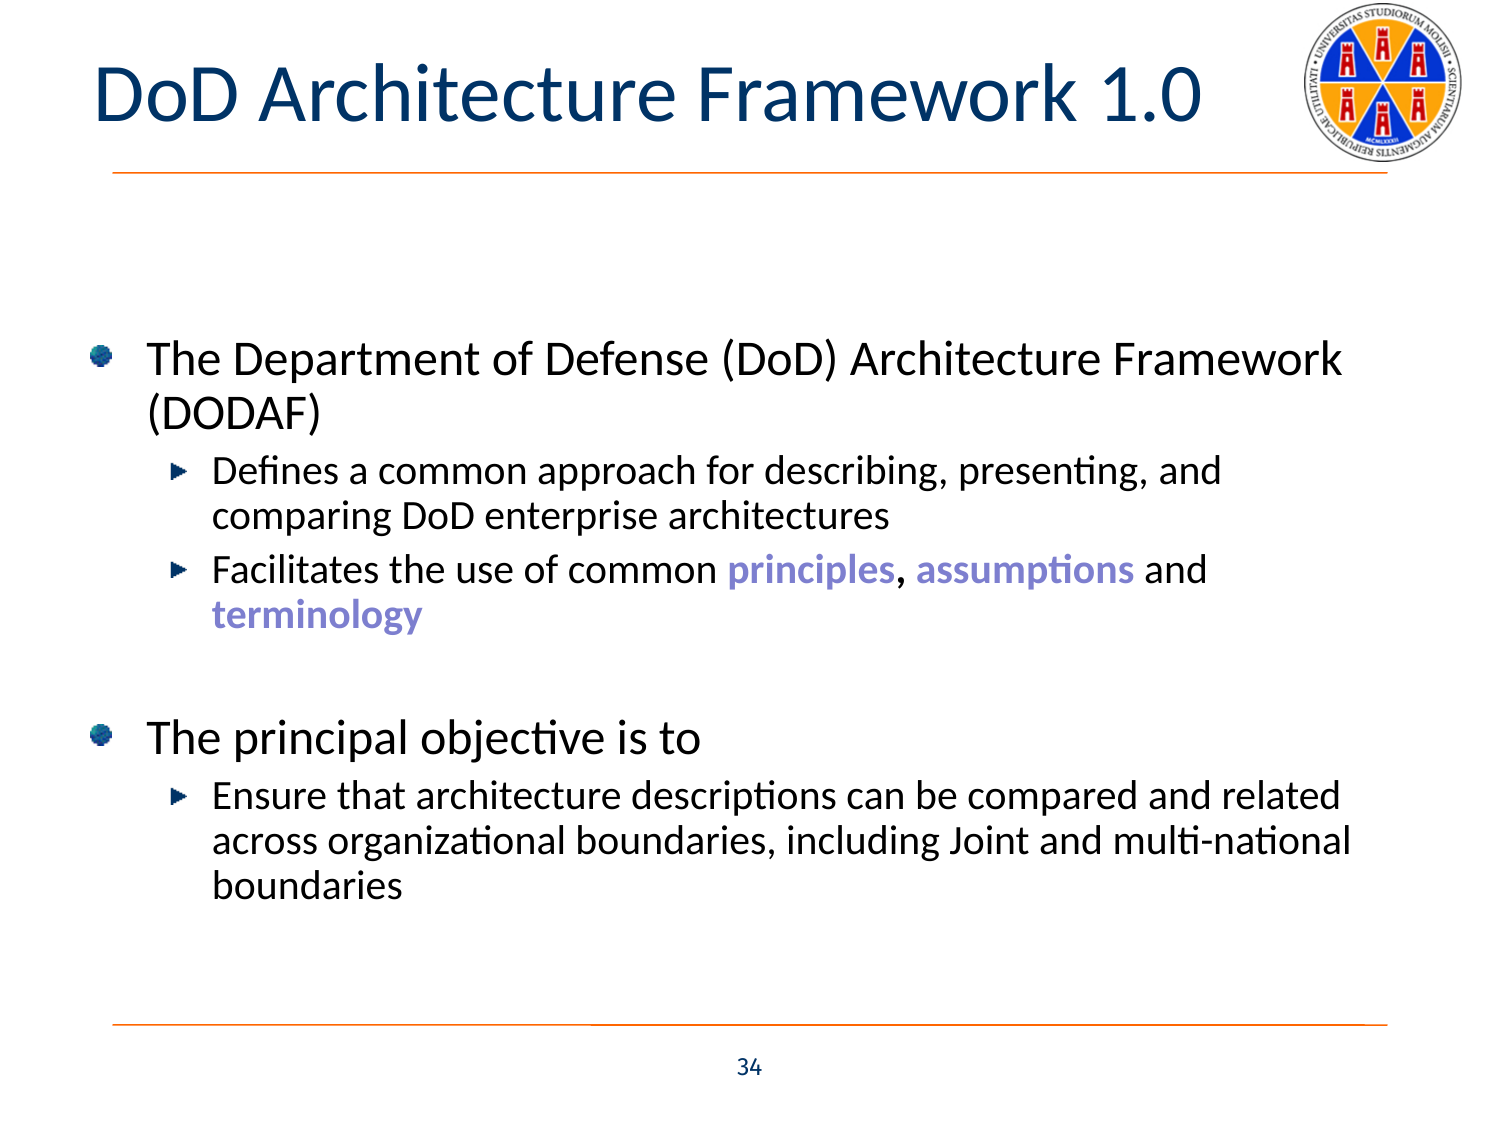

# DoD Architecture Framework 1.0
The Department of Defense (DoD) Architecture Framework (DODAF)
Defines a common approach for describing, presenting, and comparing DoD enterprise architectures
Facilitates the use of common principles, assumptions and terminology

The principal objective is to
Ensure that architecture descriptions can be compared and related across organizational boundaries, including Joint and multi-national boundaries
34